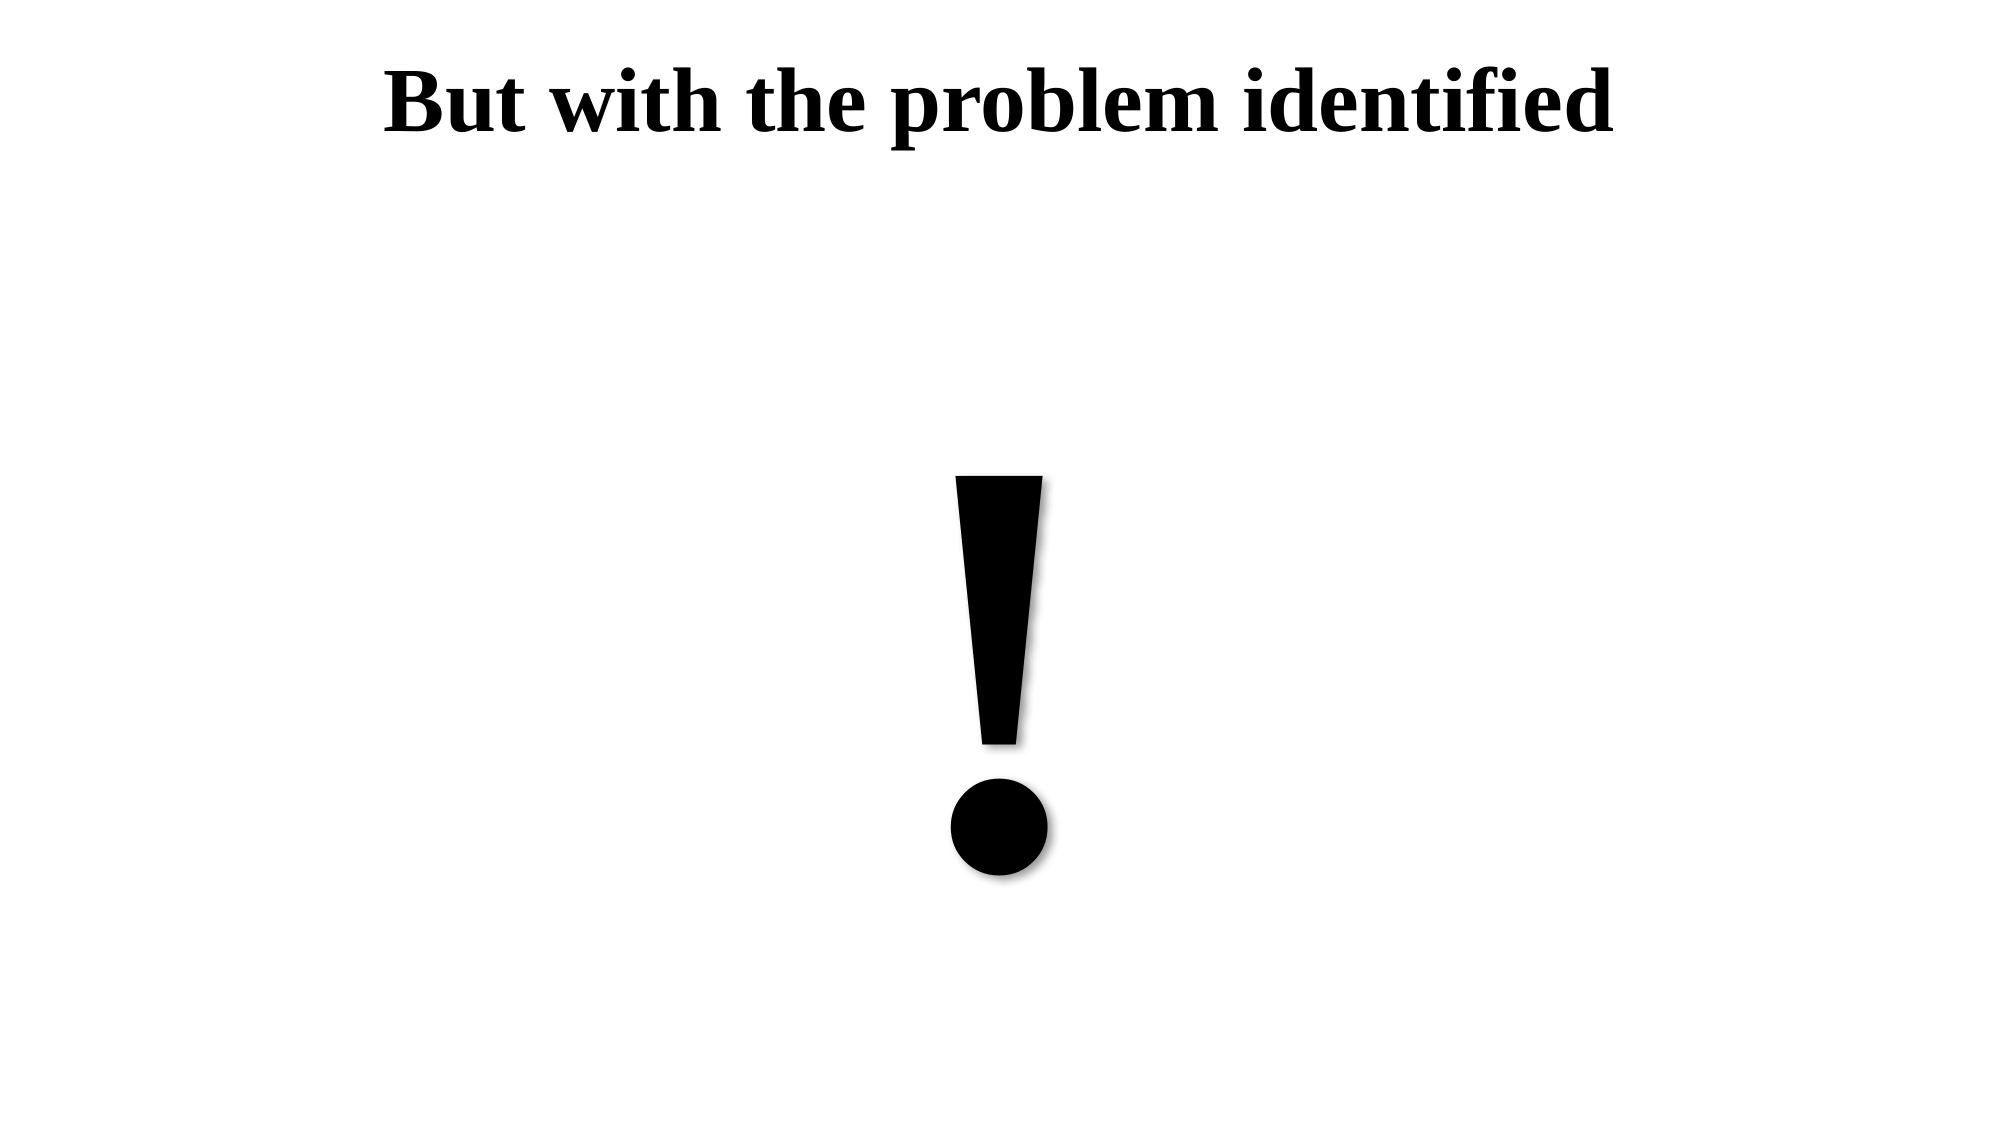

But with the problem identified
# !